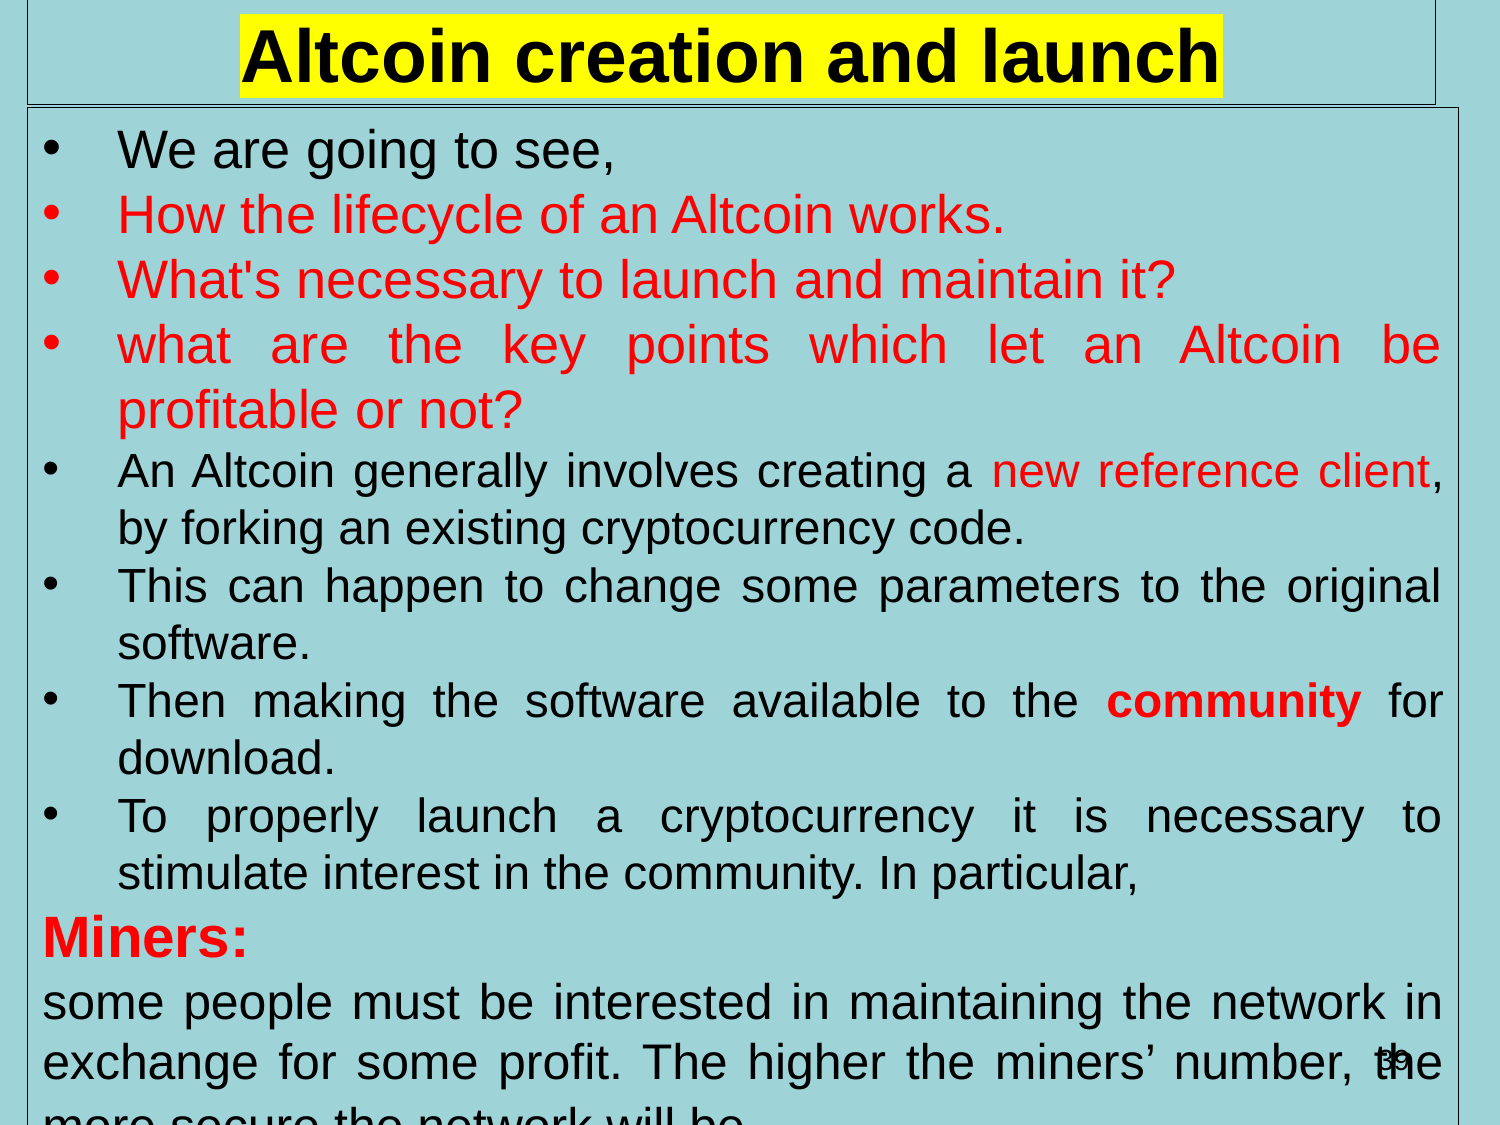

Altcoin creation and launch
We are going to see,
How the lifecycle of an Altcoin works.
What's necessary to launch and maintain it?
what are the key points which let an Altcoin be profitable or not?
An Altcoin generally involves creating a new reference client, by forking an existing cryptocurrency code.
This can happen to change some parameters to the original software.
Then making the software available to the community for download.
To properly launch a cryptocurrency it is necessary to stimulate interest in the community. In particular,
Miners:
some people must be interested in maintaining the network in exchange for some profit. The higher the miners’ number, the more secure the network will be.
39